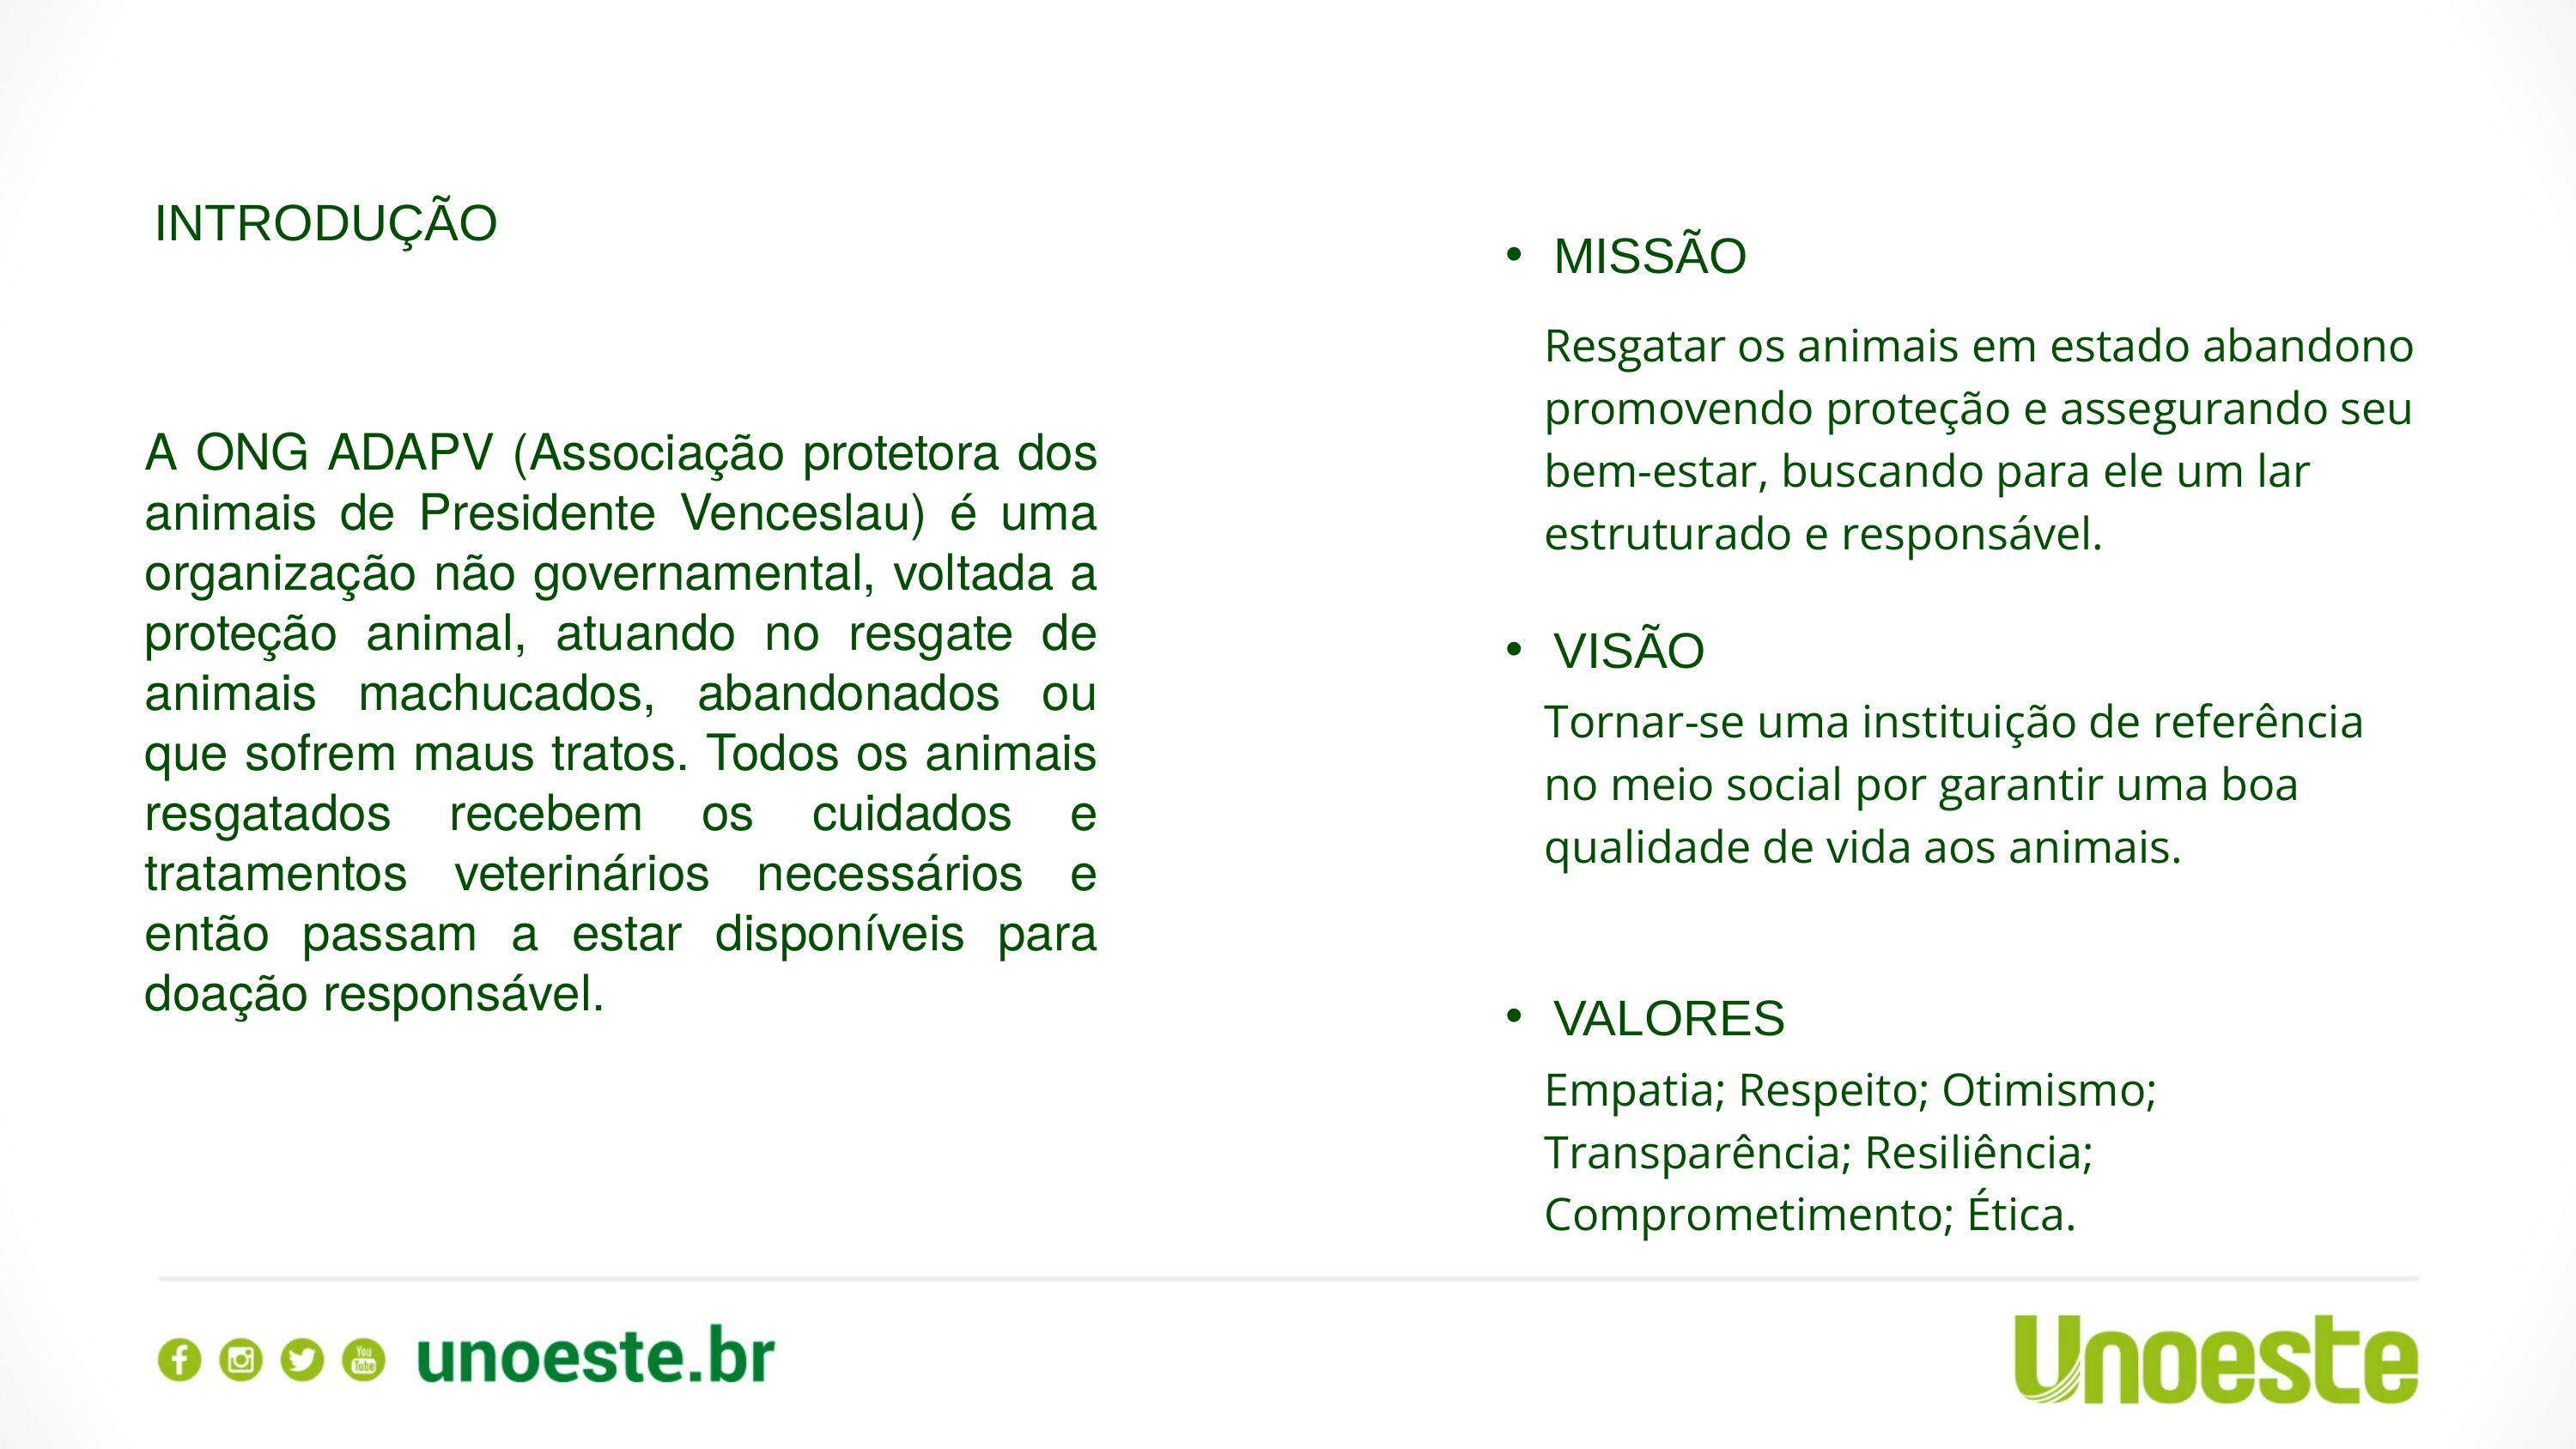

INTRODUÇÃO
MISSÃO
Resgatar os animais em estado abandono promovendo proteção e assegurando seu bem-estar, buscando para ele um lar estruturado e responsável.
A ONG ADAPV (Associação protetora dos animais de Presidente Venceslau) é uma organização não governamental, voltada a proteção animal, atuando no resgate de animais machucados, abandonados ou que sofrem maus tratos. Todos os animais resgatados recebem os cuidados e tratamentos veterinários necessários e então passam a estar disponíveis para doação responsável.
VISÃO
Tornar-se uma instituição de referência no meio social por garantir uma boa qualidade de vida aos animais.

VALORES
Empatia; Respeito; Otimismo; Transparência; Resiliência; Comprometimento; Ética.